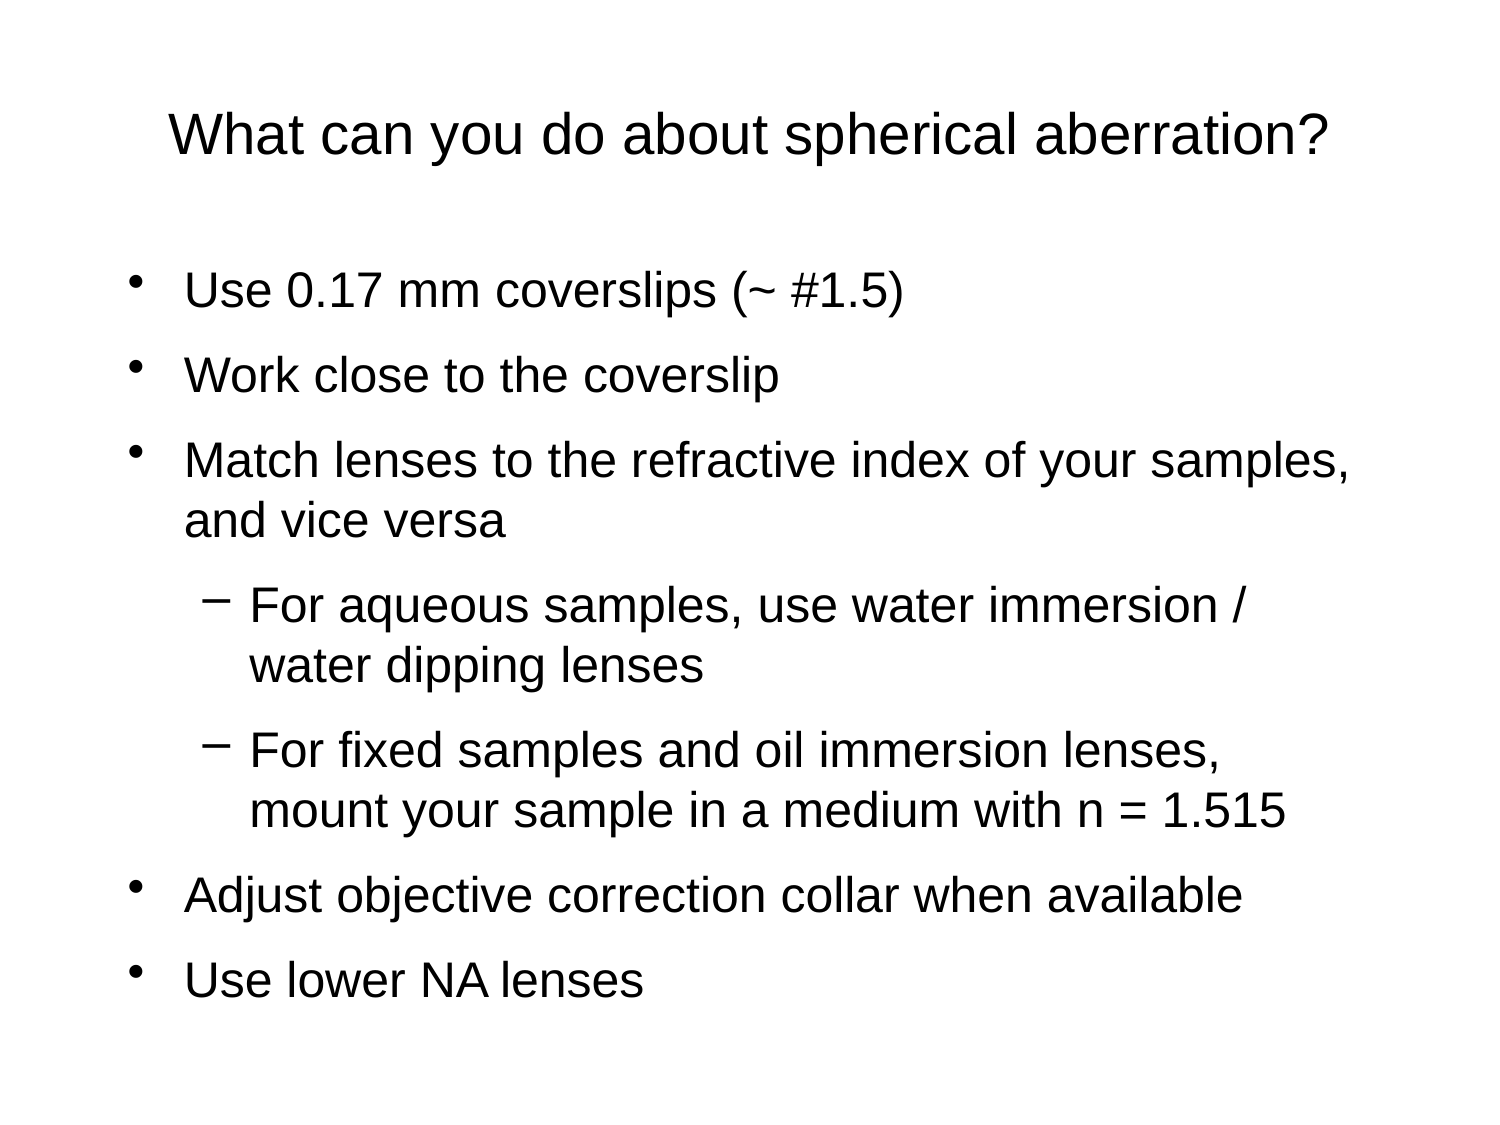

# What can you do about spherical aberration?
Use 0.17 mm coverslips (~ #1.5)
Work close to the coverslip
Match lenses to the refractive index of your samples, and vice versa
For aqueous samples, use water immersion / water dipping lenses
For fixed samples and oil immersion lenses, mount your sample in a medium with n = 1.515
Adjust objective correction collar when available
Use lower NA lenses